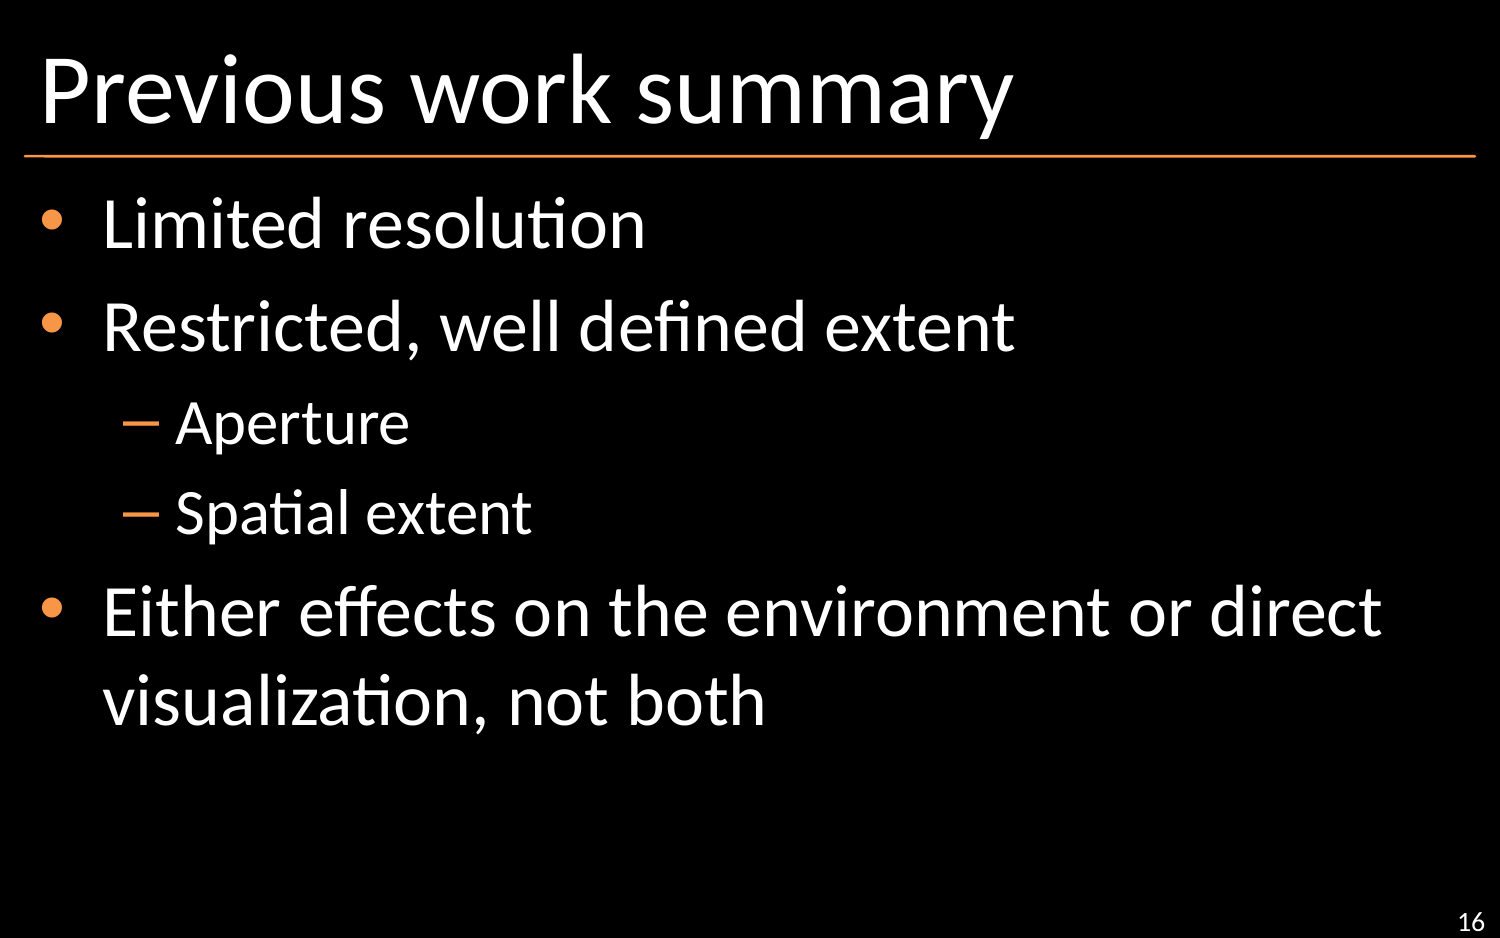

# Previous work summary
Limited resolution
Restricted, well defined extent
Aperture
Spatial extent
Either effects on the environment or direct visualization, not both
16